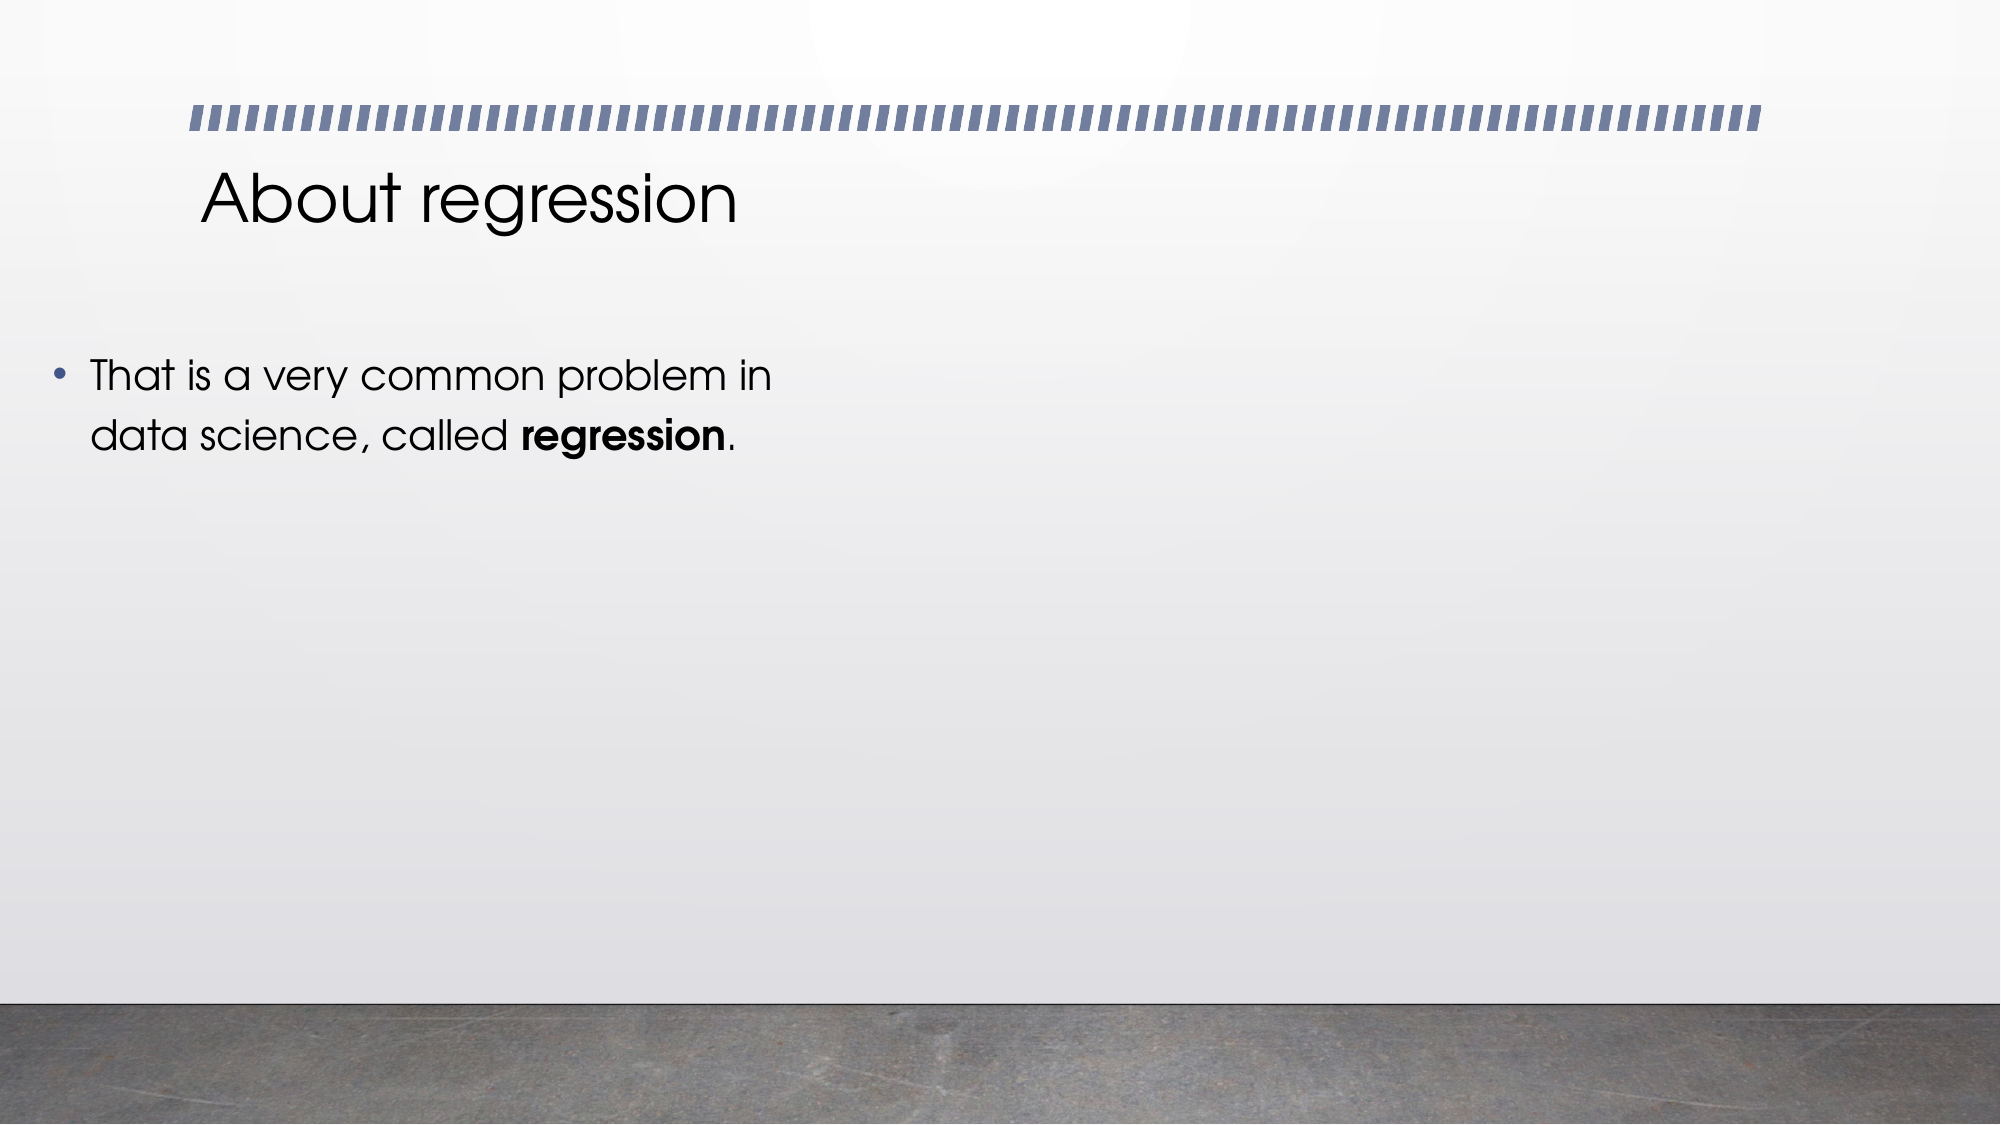

# About regression
That is a very common problem in data science, called regression.